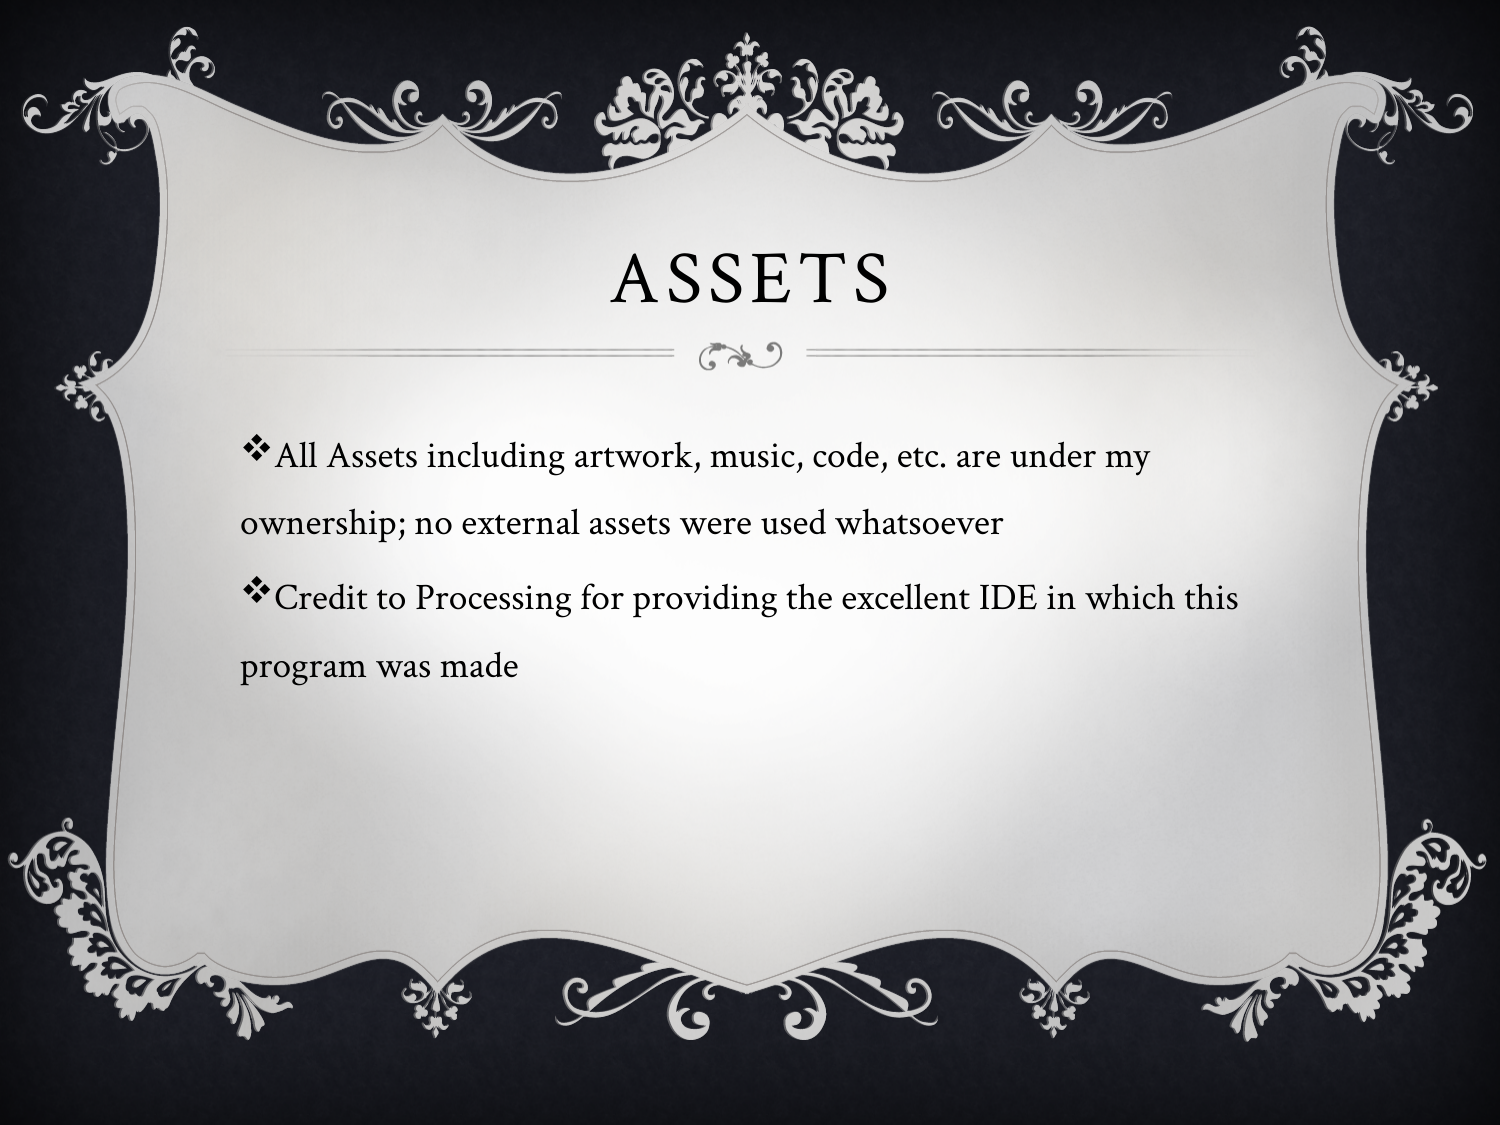

# Assets
All Assets including artwork, music, code, etc. are under my ownership; no external assets were used whatsoever
Credit to Processing for providing the excellent IDE in which this program was made